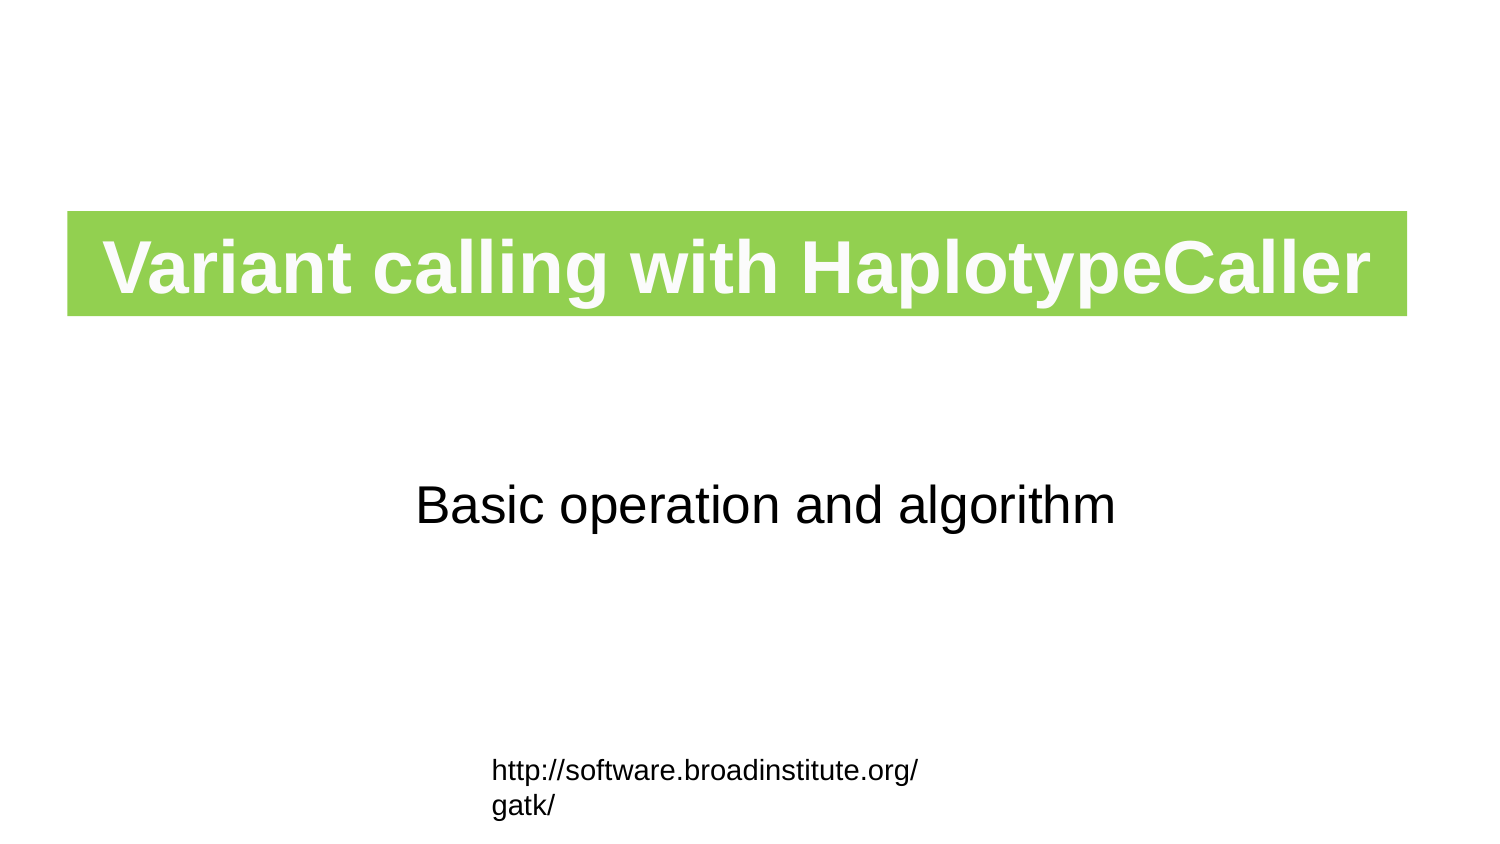

Variant calling with HaplotypeCaller
# Basic operation and algorithm
http://software.broadinstitute.org/gatk/